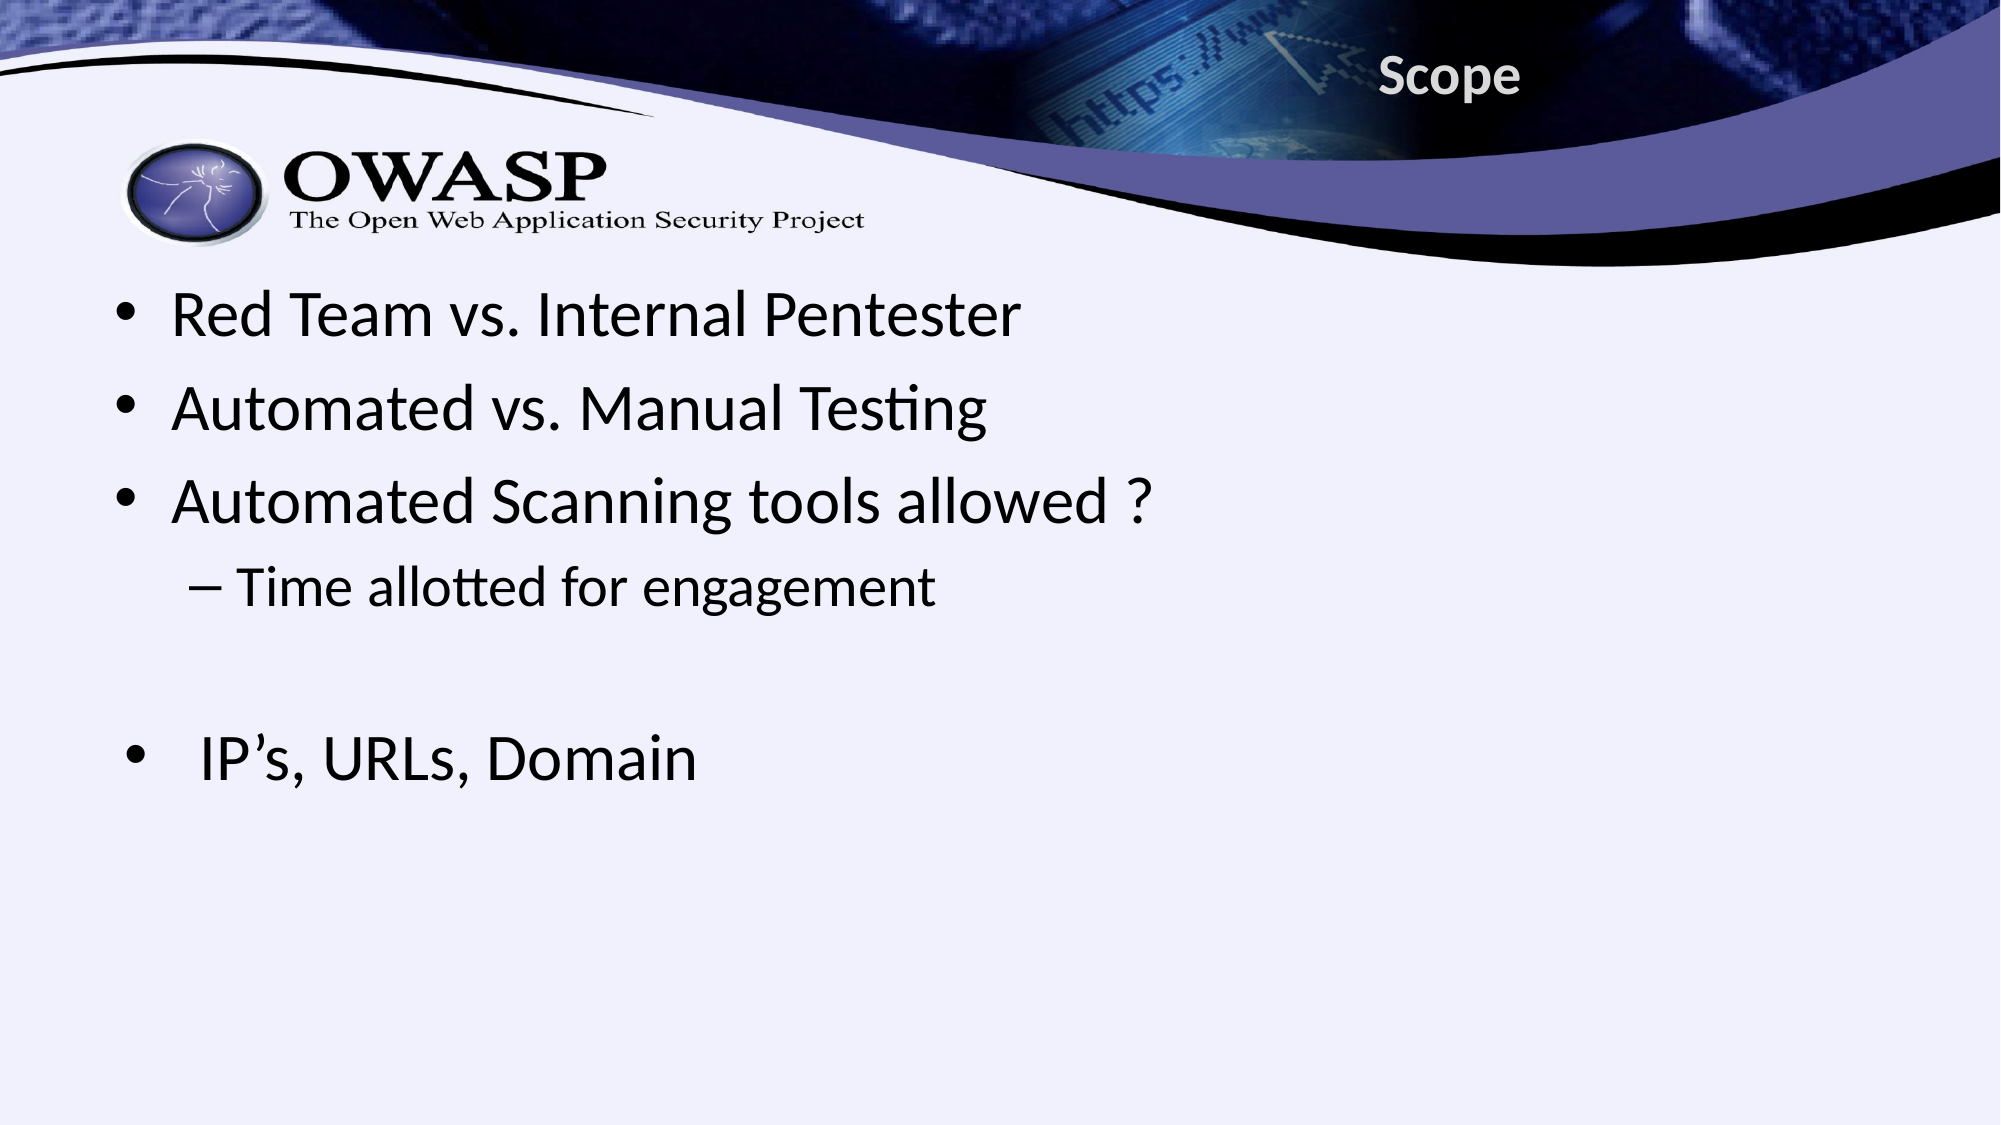

# Scope
Red Team vs. Internal Pentester
Automated vs. Manual Testing
Automated Scanning tools allowed ?
Time allotted for engagement

IP’s, URLs, Domain